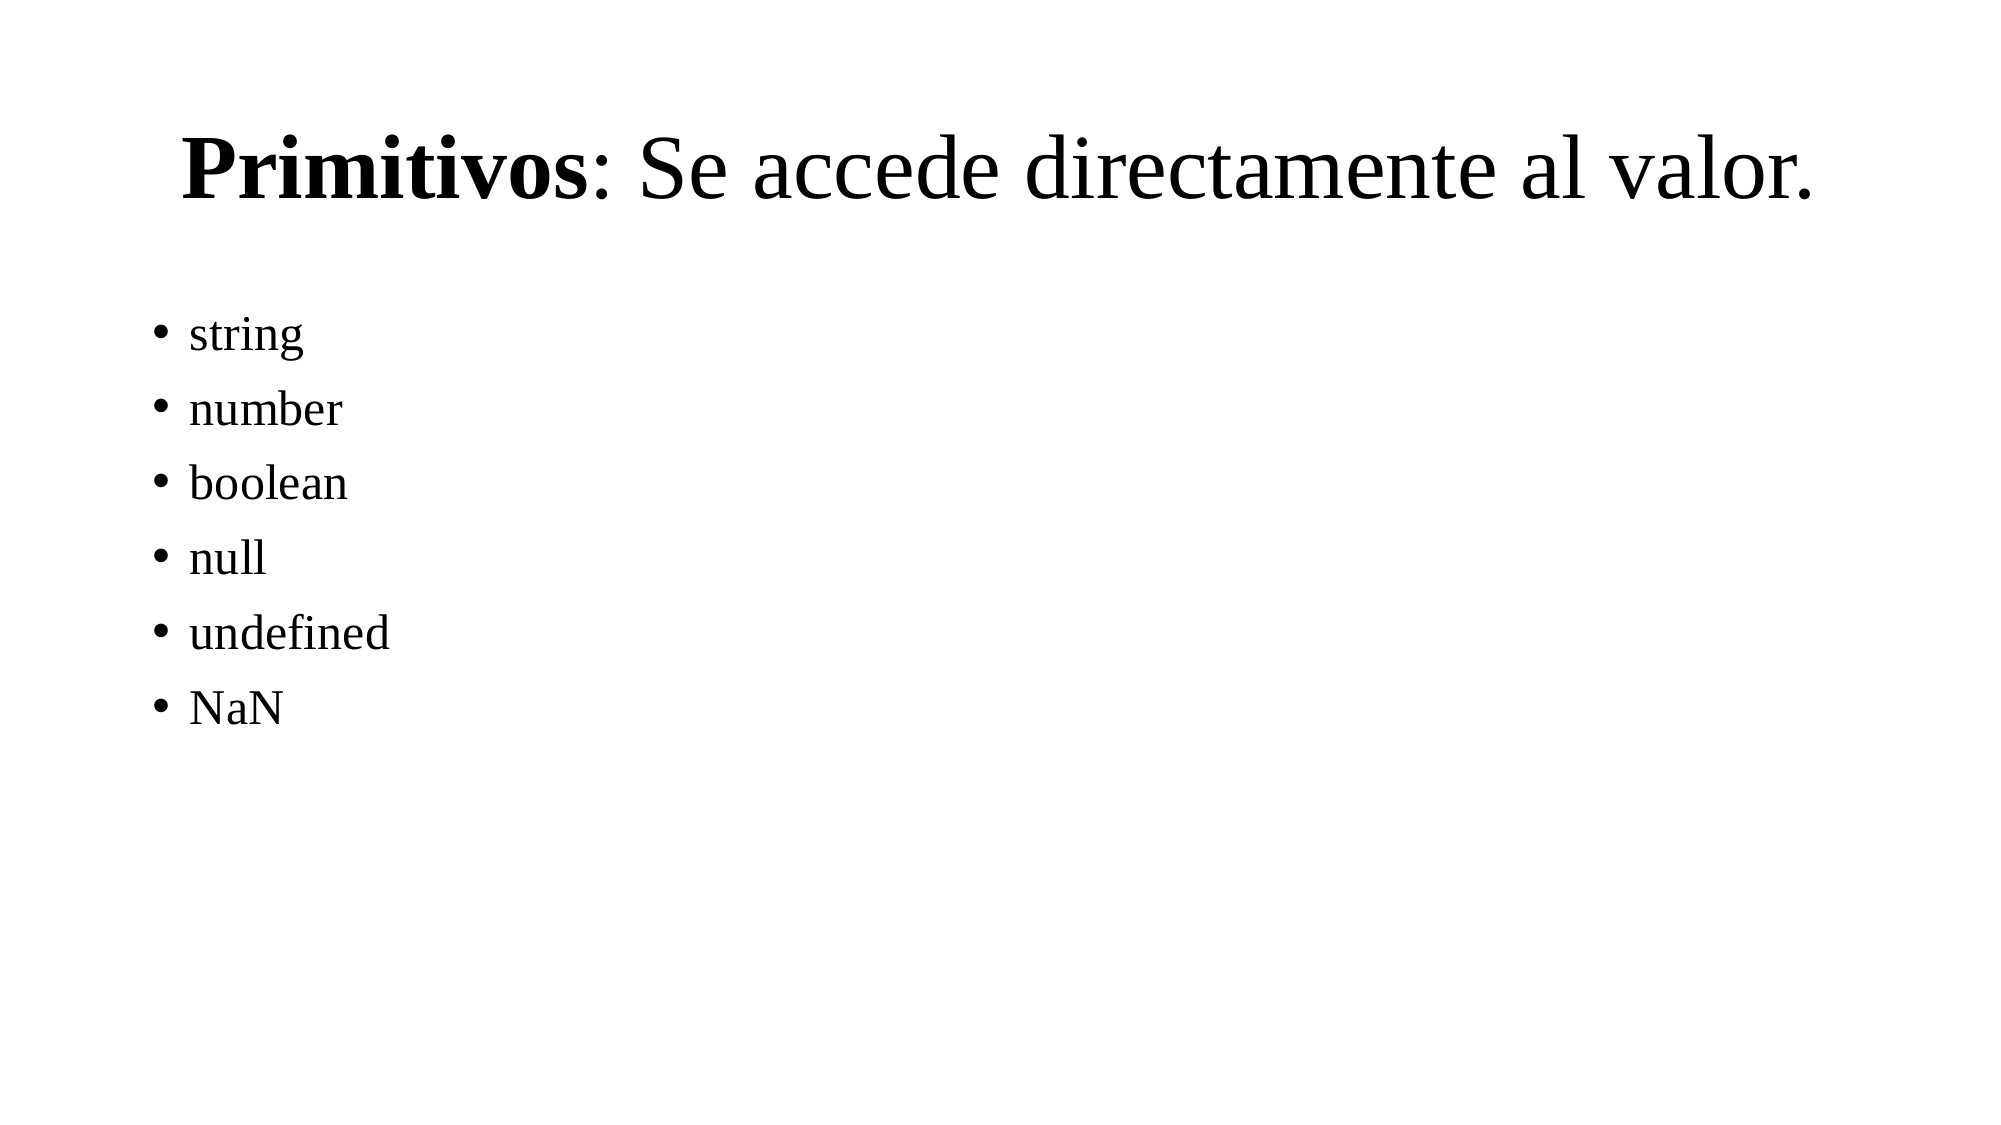

# Primitivos: Se accede directamente al valor.
string
number
boolean
null
undefined
NaN